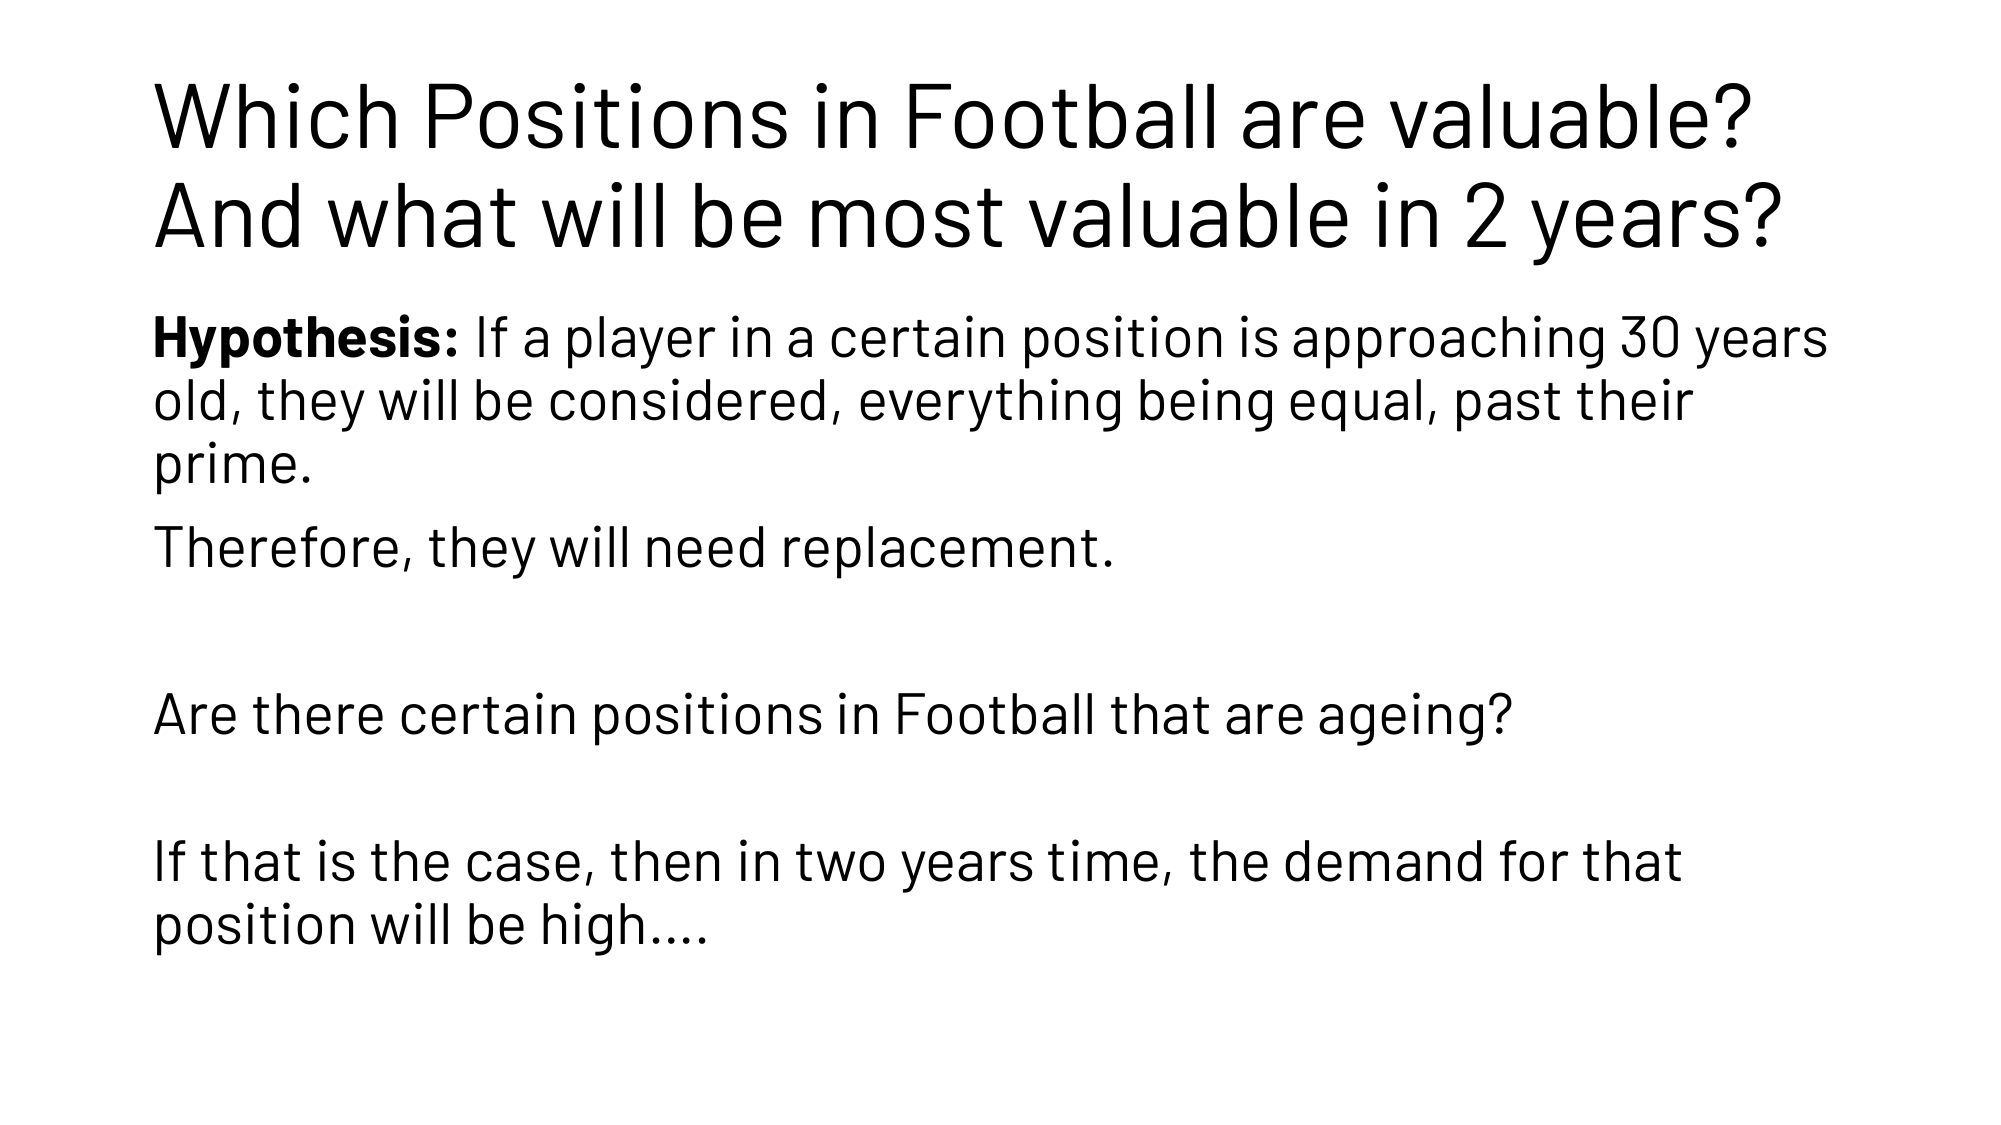

# Which Positions in Football are valuable? And what will be most valuable in 2 years?
Hypothesis: If a player in a certain position is approaching 30 years old, they will be considered, everything being equal, past their prime.
Therefore, they will need replacement.

Are there certain positions in Football that are ageing?
If that is the case, then in two years time, the demand for that position will be high….